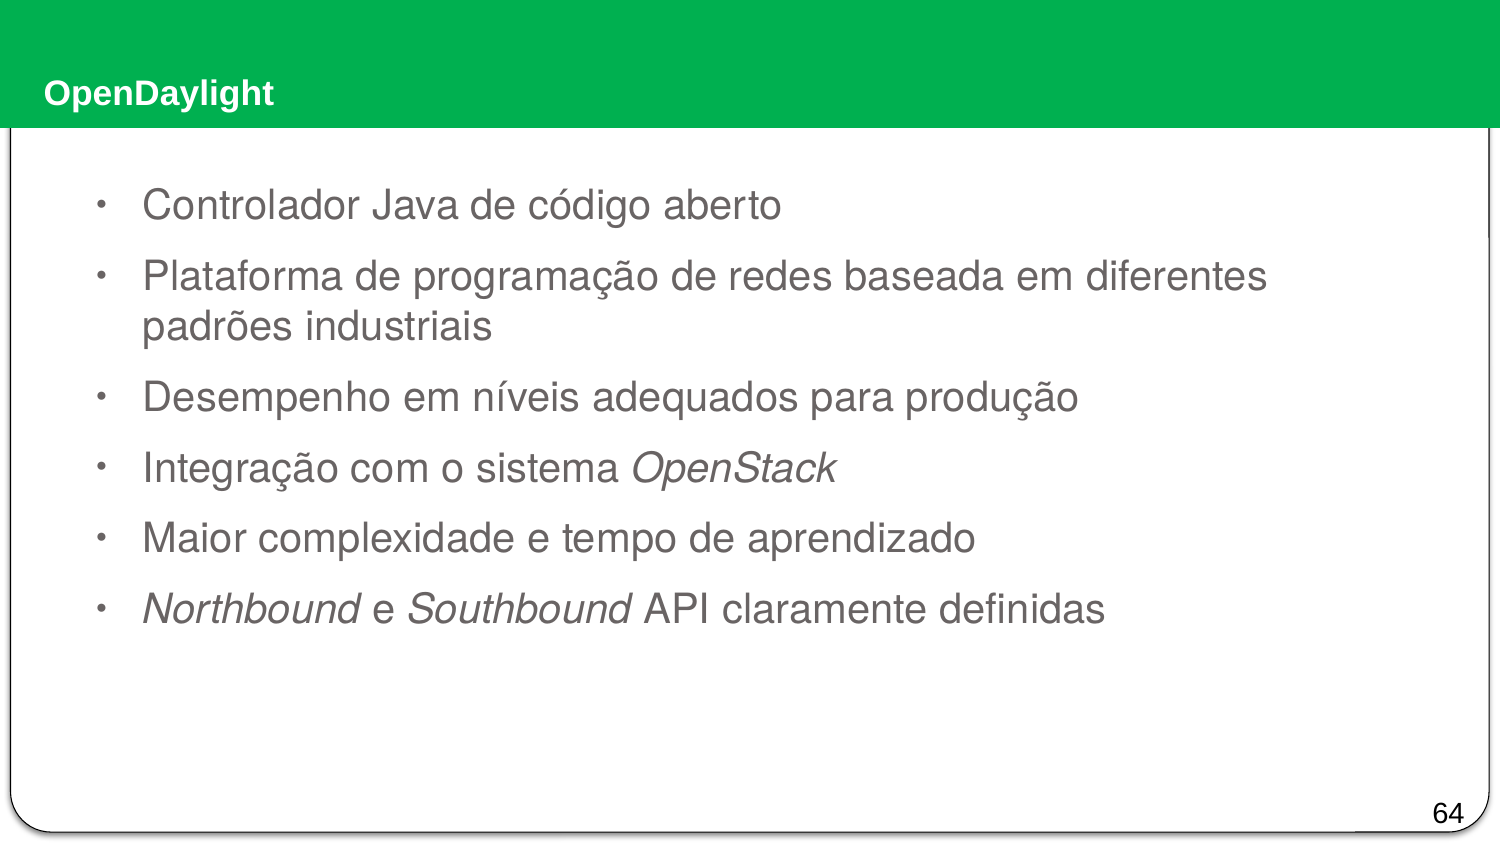

# OpenDaylight
Controlador Java de código aberto
Plataforma de programação de redes baseada em diferentes padrões industriais
Desempenho em níveis adequados para produção
Integração com o sistema OpenStack
Maior complexidade e tempo de aprendizado
Northbound e Southbound API claramente definidas
64